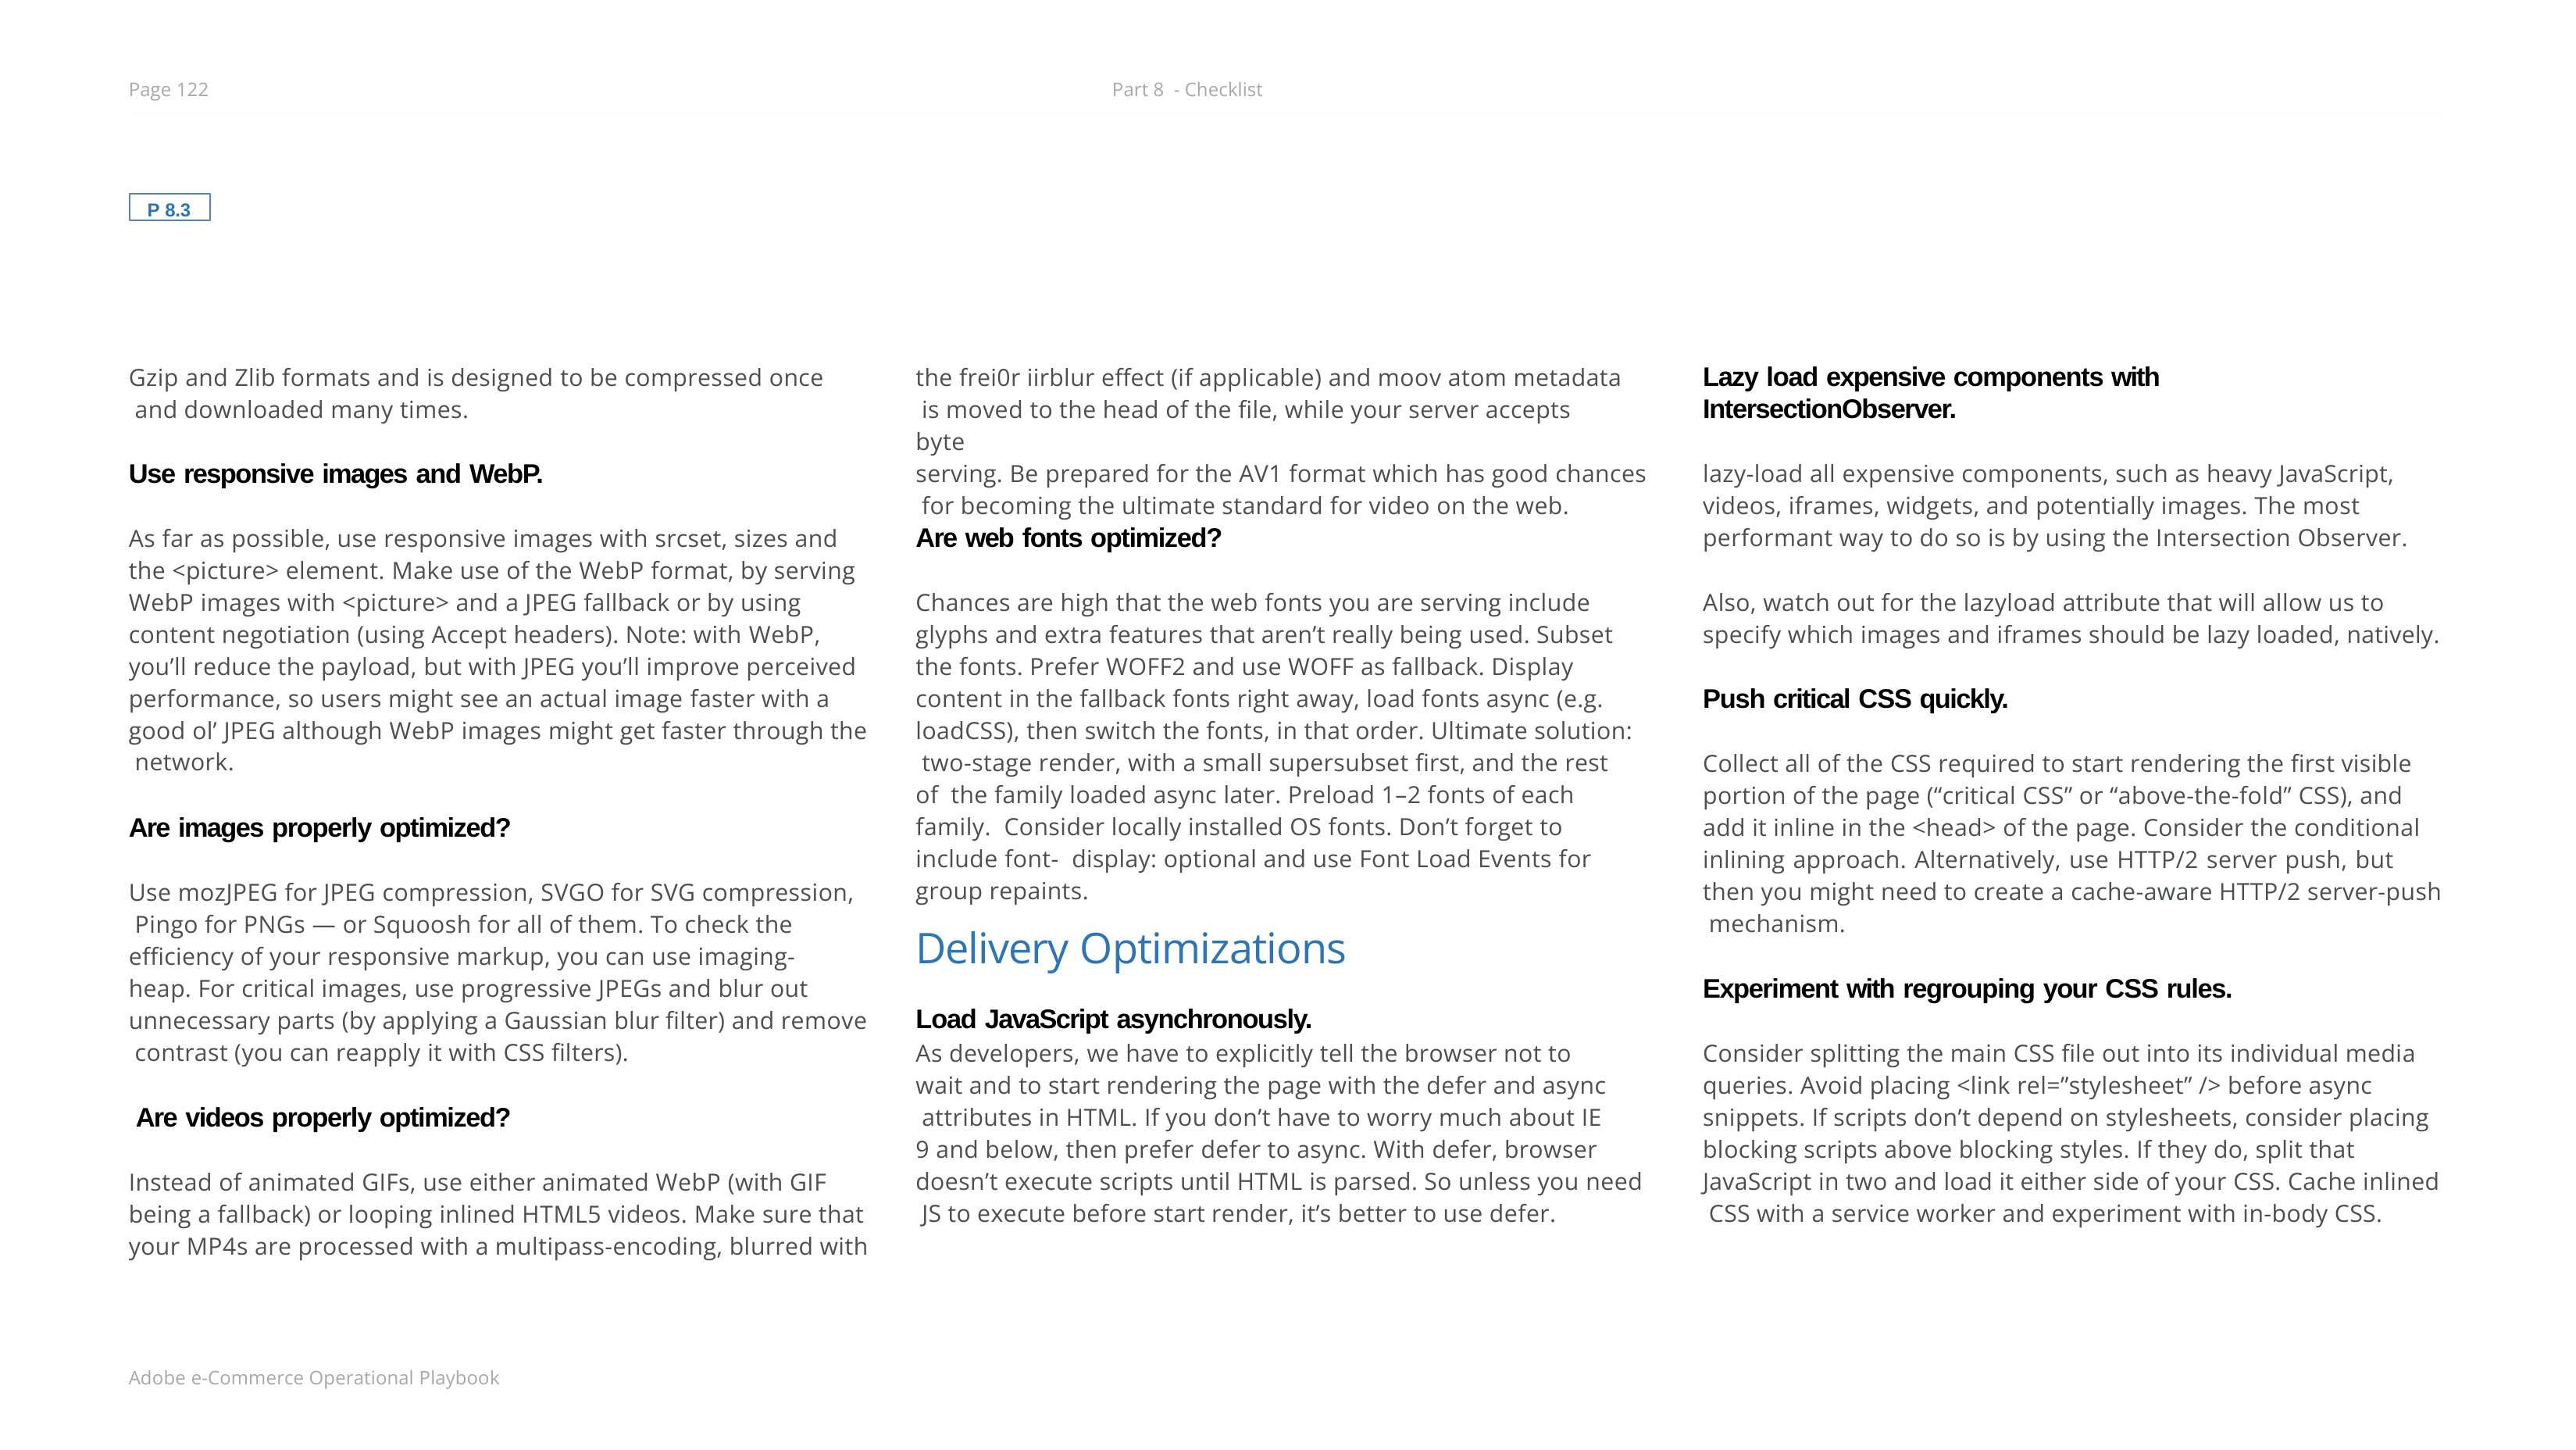

Page 122
Part 8  - Checklist
P 8.3
the frei0r iirblur effect (if applicable) and moov atom metadata  is moved to the head of the file, while your server accepts byte
serving. Be prepared for the AV1 format which has good chances  for becoming the ultimate standard for video on the web.
Gzip and Zlib formats and is designed to be compressed once  and downloaded many times.
Lazy load expensive components with  IntersectionObserver.
lazy-load all expensive components, such as heavy JavaScript,  videos, iframes, widgets, and potentially images. The most  performant way to do so is by using the Intersection Observer.
Use responsive images and WebP.
As far as possible, use responsive images with srcset, sizes and  the <picture> element. Make use of the WebP format, by serving  WebP images with <picture> and a JPEG fallback or by using  content negotiation (using Accept headers). Note: with WebP,  you’ll reduce the payload, but with JPEG you’ll improve perceived  performance, so users might see an actual image faster with a  good ol’ JPEG although WebP images might get faster through the  network.
Are web fonts optimized?
Also, watch out for the lazyload attribute that will allow us to  specify which images and iframes should be lazy loaded, natively.
Chances are high that the web fonts you are serving include  glyphs and extra features that aren’t really being used. Subset  the fonts. Prefer WOFF2 and use WOFF as fallback. Display  content in the fallback fonts right away, load fonts async (e.g.  loadCSS), then switch the fonts, in that order. Ultimate solution:  two-stage render, with a small supersubset first, and the rest of  the family loaded async later. Preload 1–2 fonts of each family.  Consider locally installed OS fonts. Don’t forget to include font-  display: optional and use Font Load Events for group repaints.
Delivery Optimizations
Load JavaScript asynchronously.
Push critical CSS quickly.
Collect all of the CSS required to start rendering the first visible  portion of the page (“critical CSS” or “above-the-fold” CSS), and  add it inline in the <head> of the page. Consider the conditional  inlining approach. Alternatively, use HTTP/2 server push, but  then you might need to create a cache-aware HTTP/2 server-push  mechanism.
Are images properly optimized?
Use mozJPEG for JPEG compression, SVGO for SVG compression,  Pingo for PNGs — or Squoosh for all of them. To check the  efficiency of your responsive markup, you can use imaging-  heap. For critical images, use progressive JPEGs and blur out
unnecessary parts (by applying a Gaussian blur filter) and remove  contrast (you can reapply it with CSS filters).
Experiment with regrouping your CSS rules.
As developers, we have to explicitly tell the browser not to  wait and to start rendering the page with the defer and async  attributes in HTML. If you don’t have to worry much about IE  9 and below, then prefer defer to async. With defer, browser
doesn’t execute scripts until HTML is parsed. So unless you need  JS to execute before start render, it’s better to use defer.
Consider splitting the main CSS file out into its individual media  queries. Avoid placing <link rel=”stylesheet” /> before async  snippets. If scripts don’t depend on stylesheets, consider placing  blocking scripts above blocking styles. If they do, split that  JavaScript in two and load it either side of your CSS. Cache inlined  CSS with a service worker and experiment with in-body CSS.
Are videos properly optimized?
Instead of animated GIFs, use either animated WebP (with GIF  being a fallback) or looping inlined HTML5 videos. Make sure that  your MP4s are processed with a multipass-encoding, blurred with
Adobe e-Commerce Operational Playbook